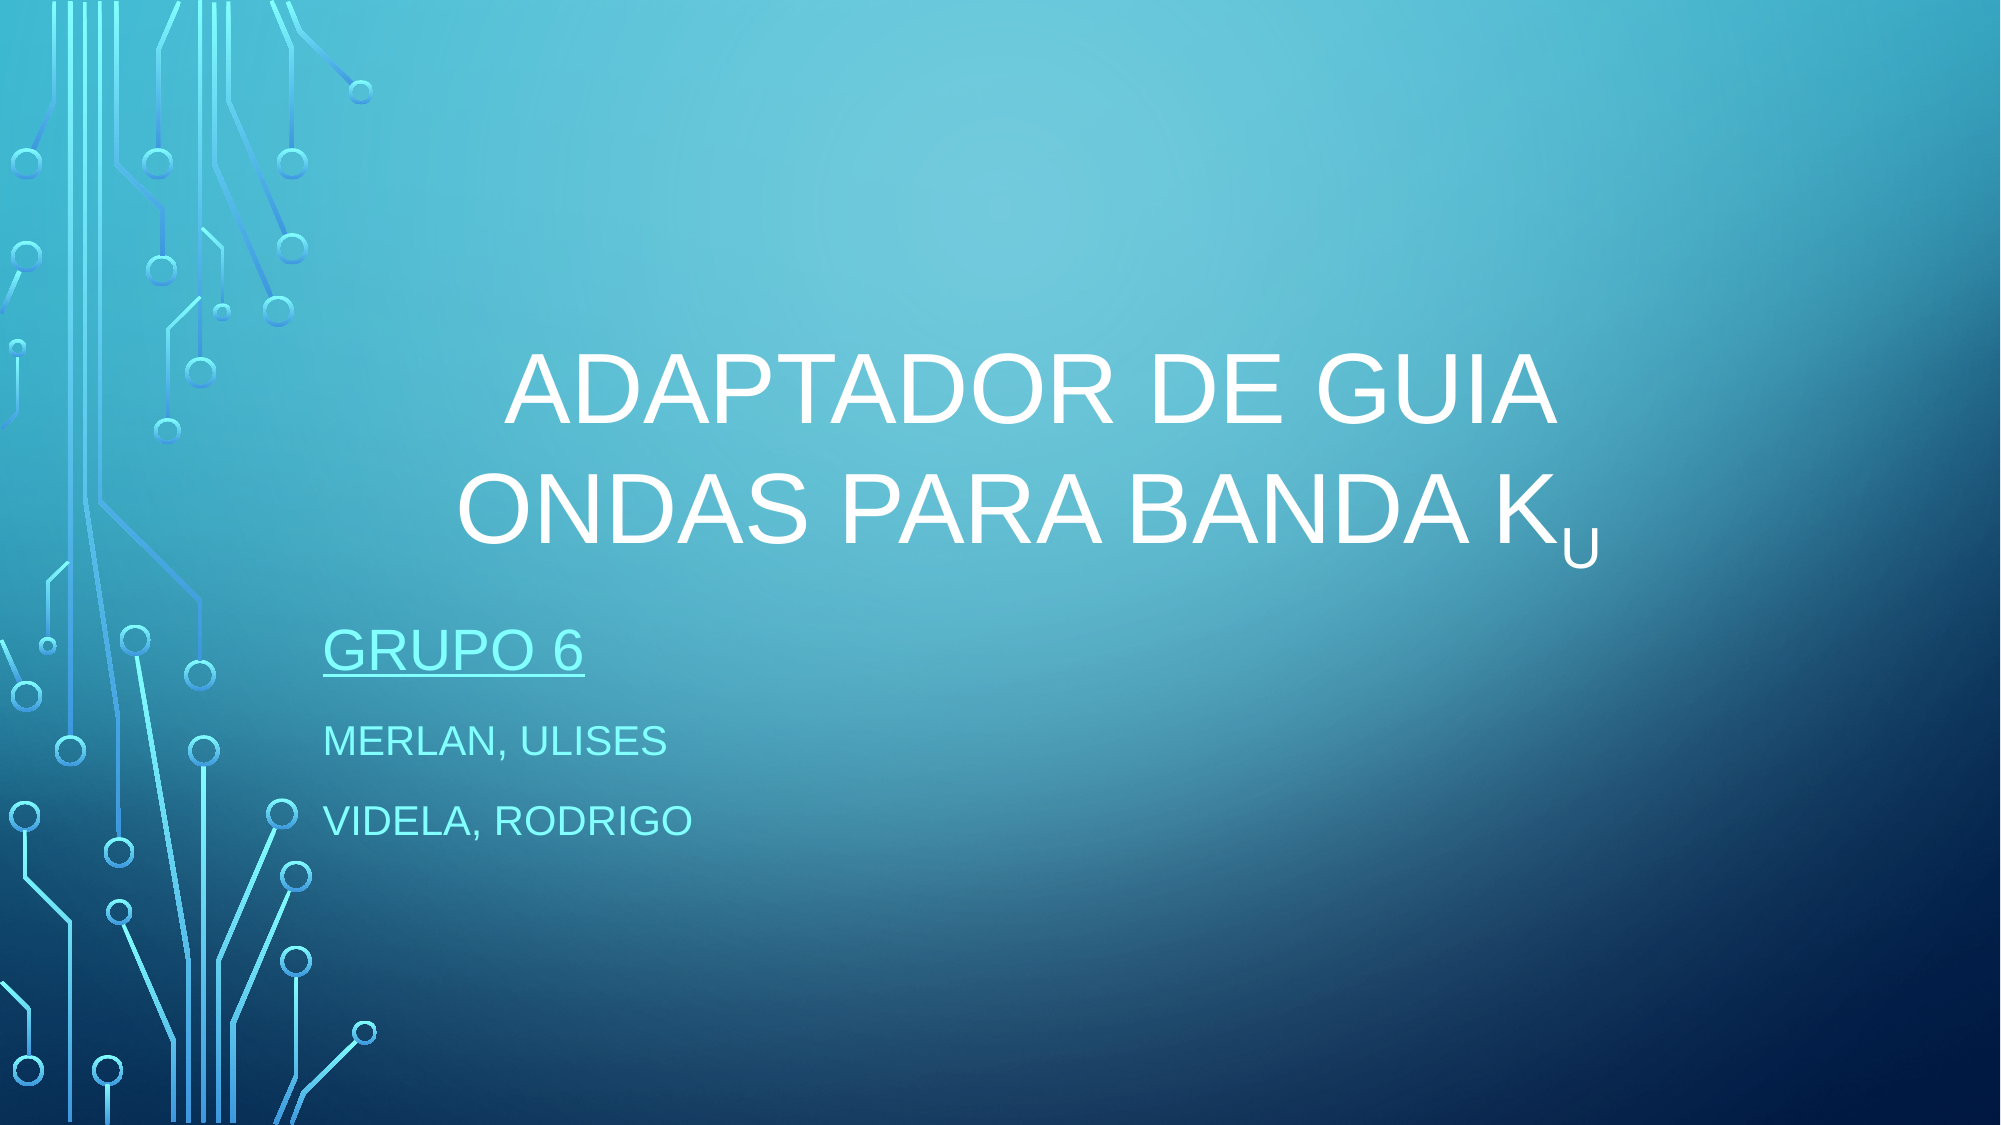

# Adaptador de guia ondas para banda Ku
Grupo 6
Merlan, Ulises
Videla, Rodrigo